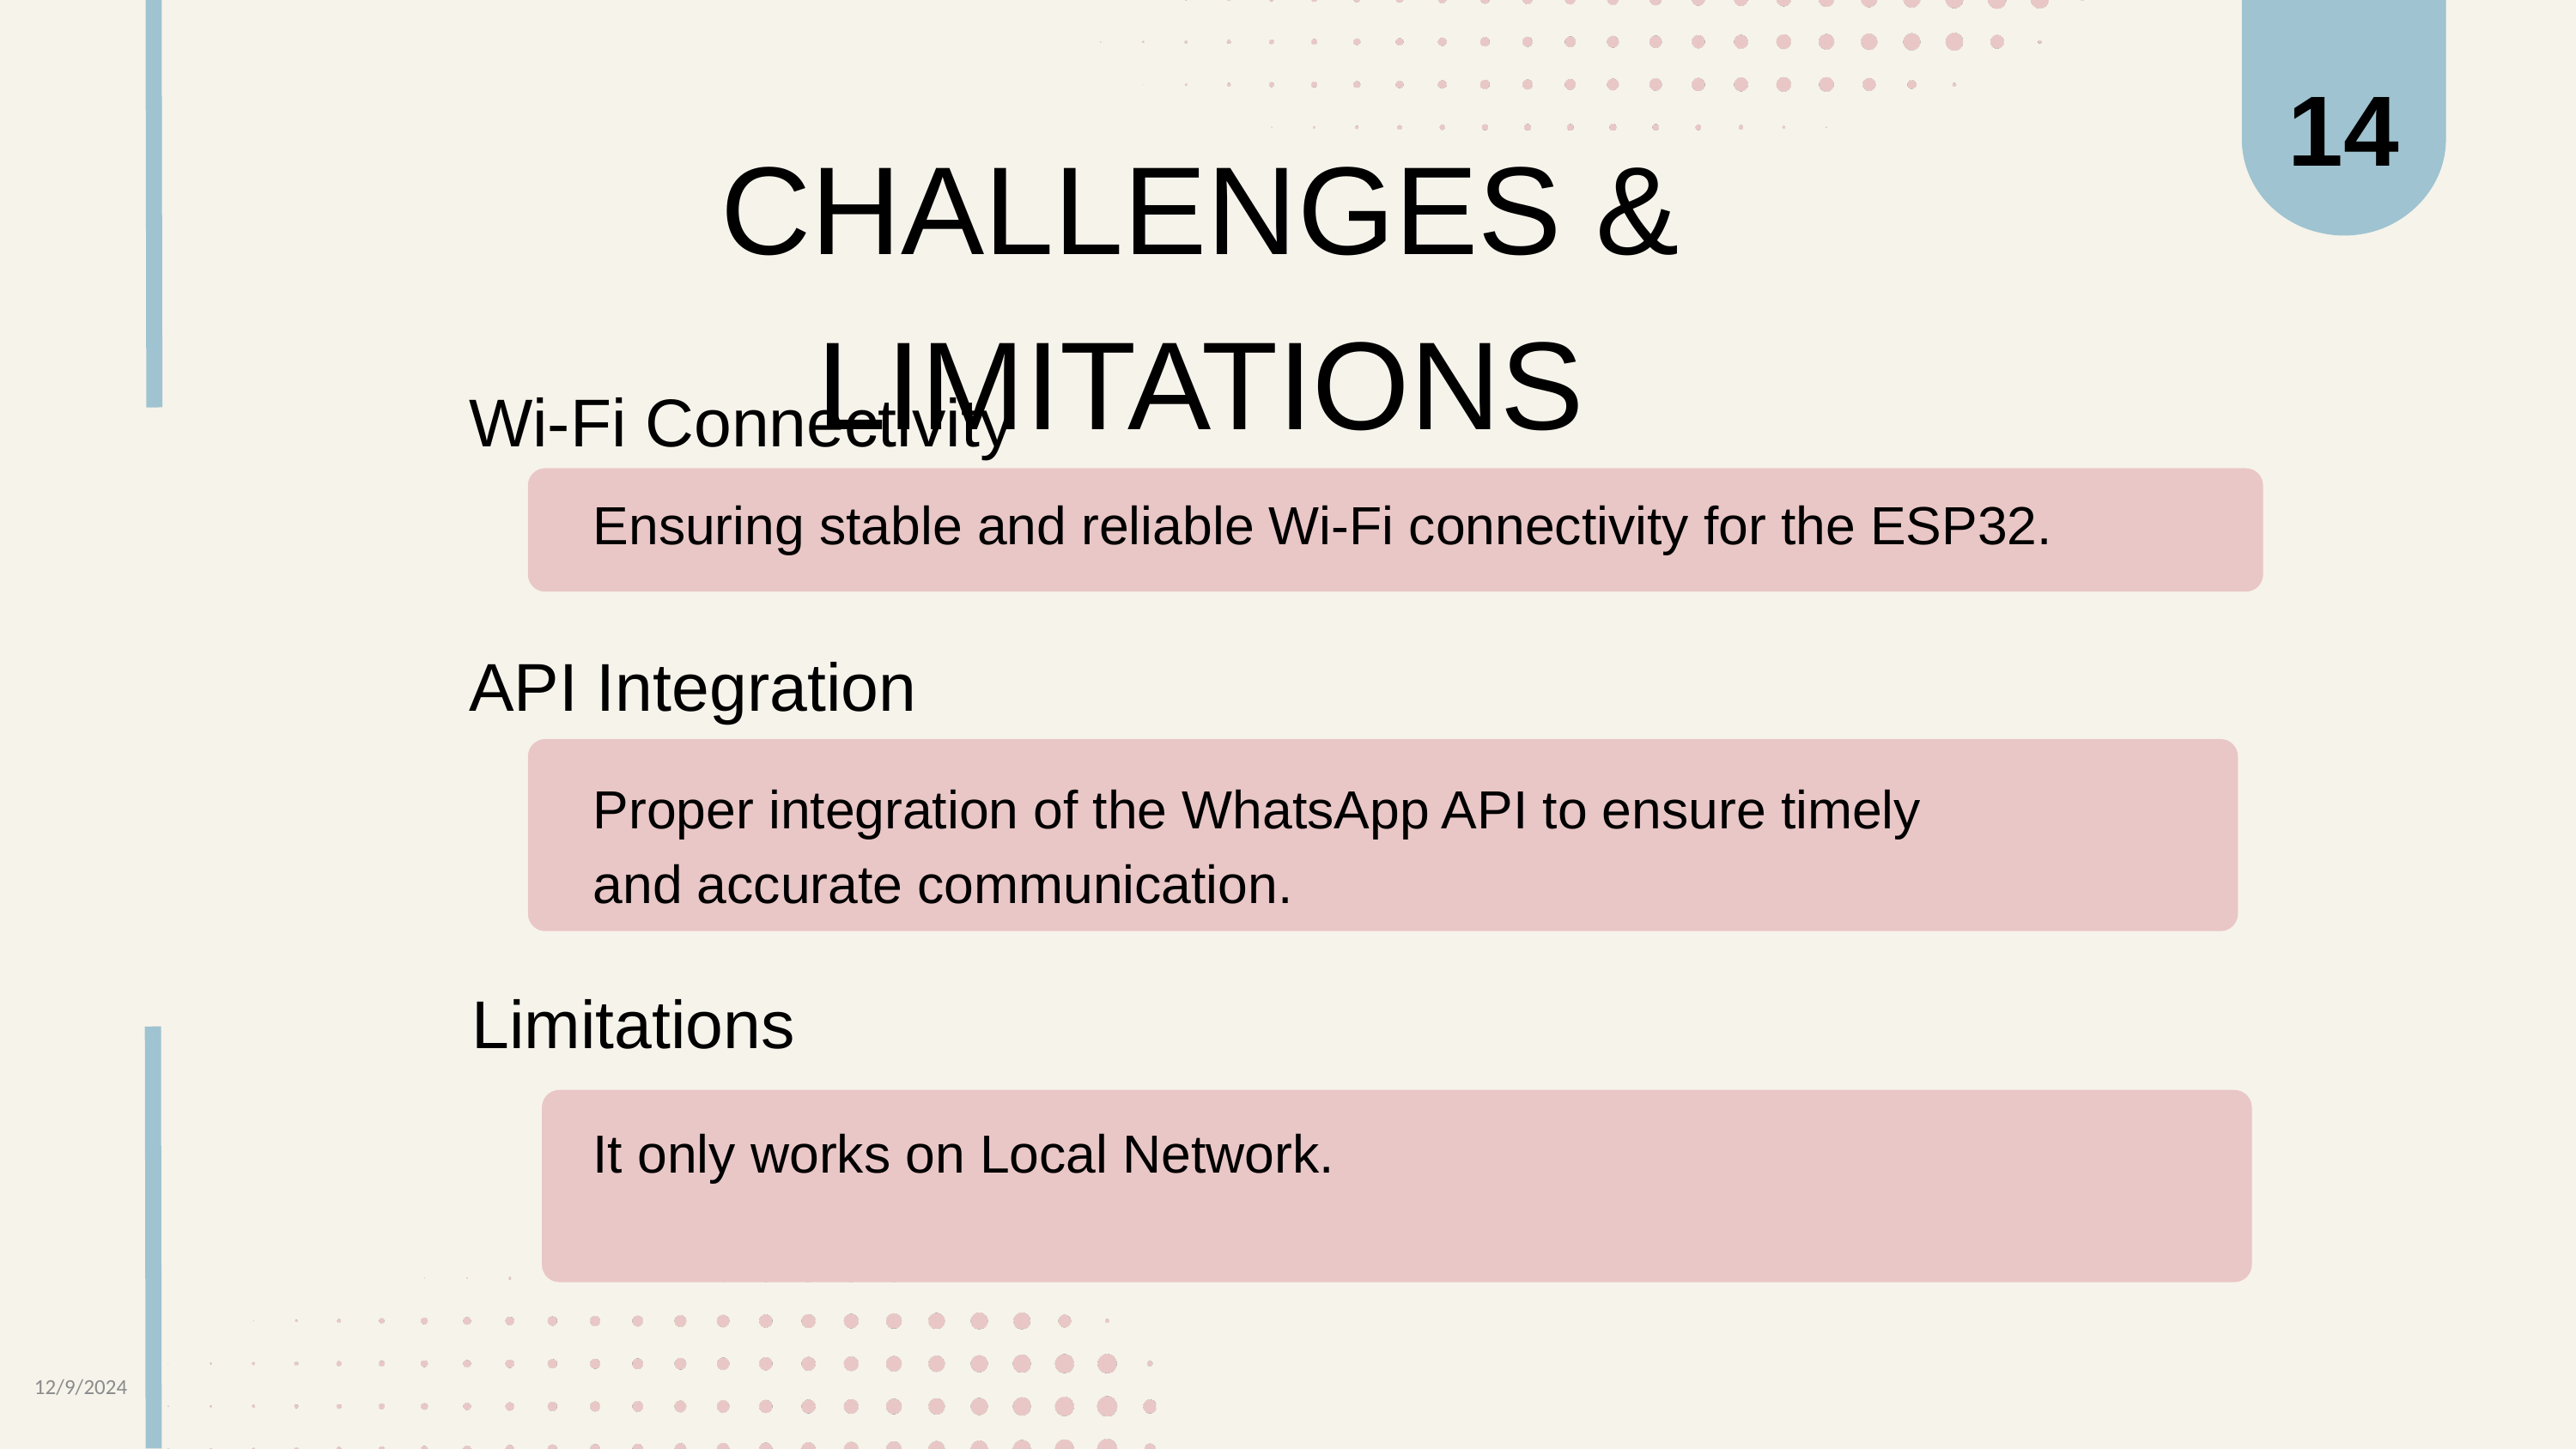

14

CHALLENGES & LIMITATIONS
Wi-Fi Connectivity

Ensuring stable and reliable Wi-Fi connectivity for the ESP32.
API Integration

Proper integration of the WhatsApp API to ensure timely
and accurate communication.
Limitations

It only works on Local Network.

12/9/2024